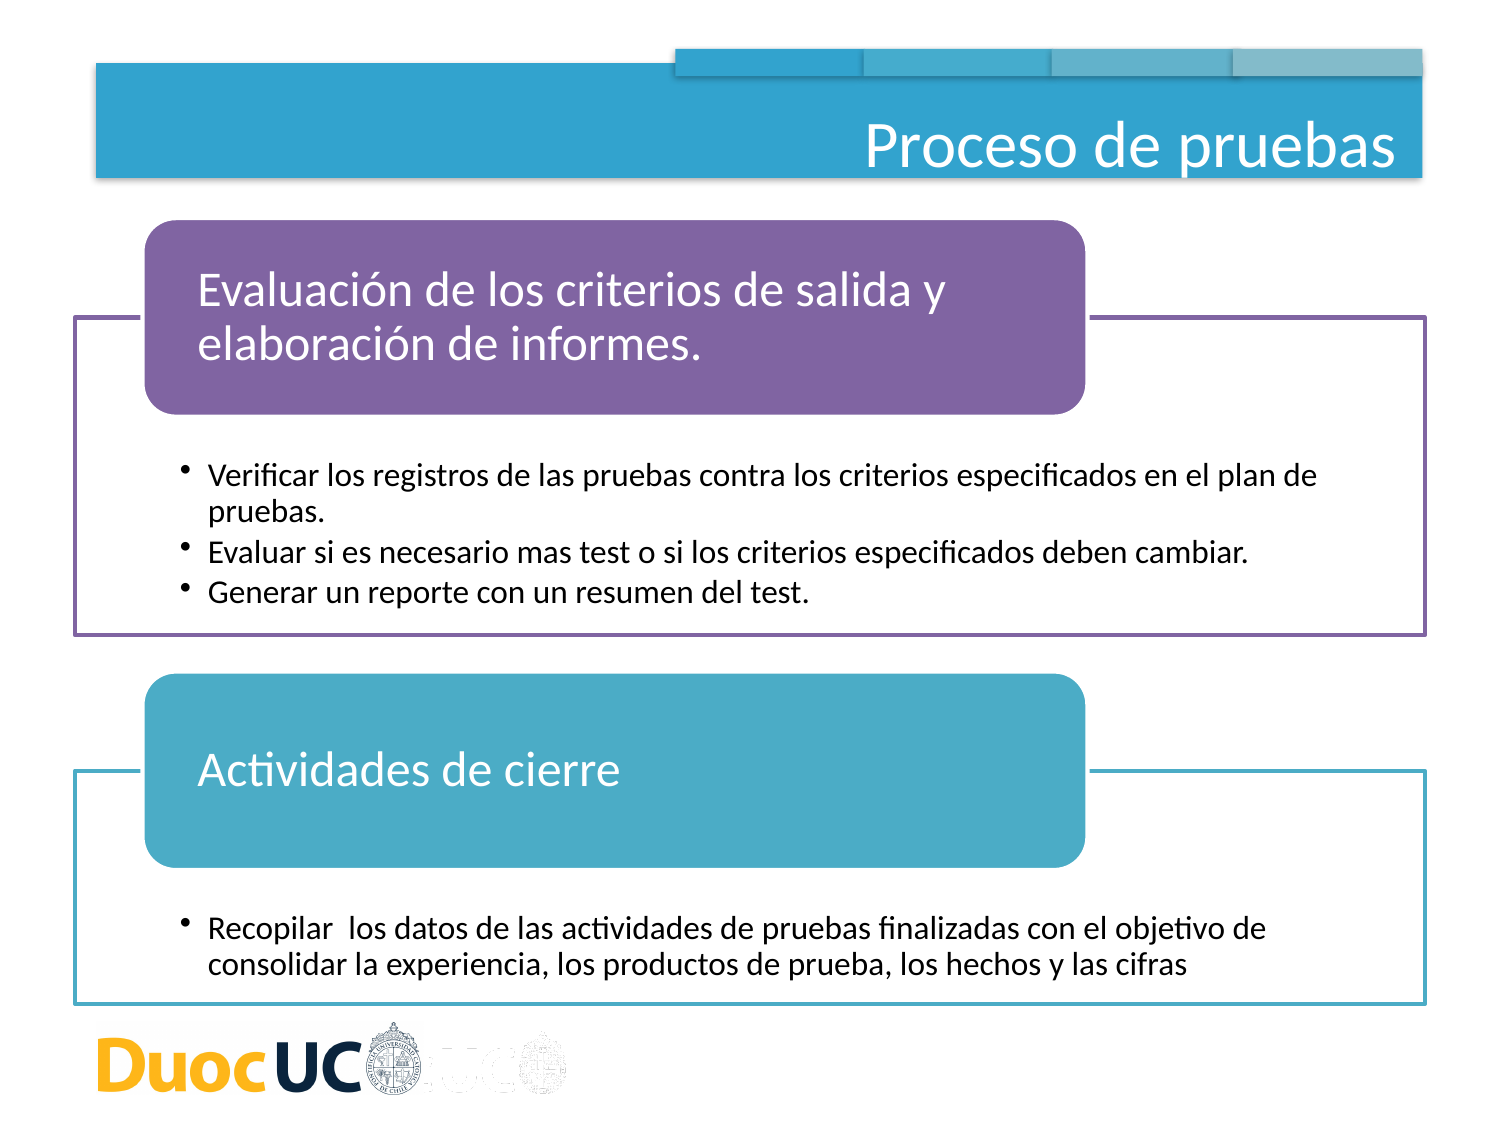

Proceso de pruebas
Verificar los registros de las pruebas contra los criterios especificados en el plan de pruebas.
Evaluar si es necesario mas test o si los criterios especificados deben cambiar.
Generar un reporte con un resumen del test.
Evaluación de los criterios de salida y elaboración de informes.
Recopilar  los datos de las actividades de pruebas finalizadas con el objetivo de consolidar la experiencia, los productos de prueba, los hechos y las cifras
Actividades de cierre